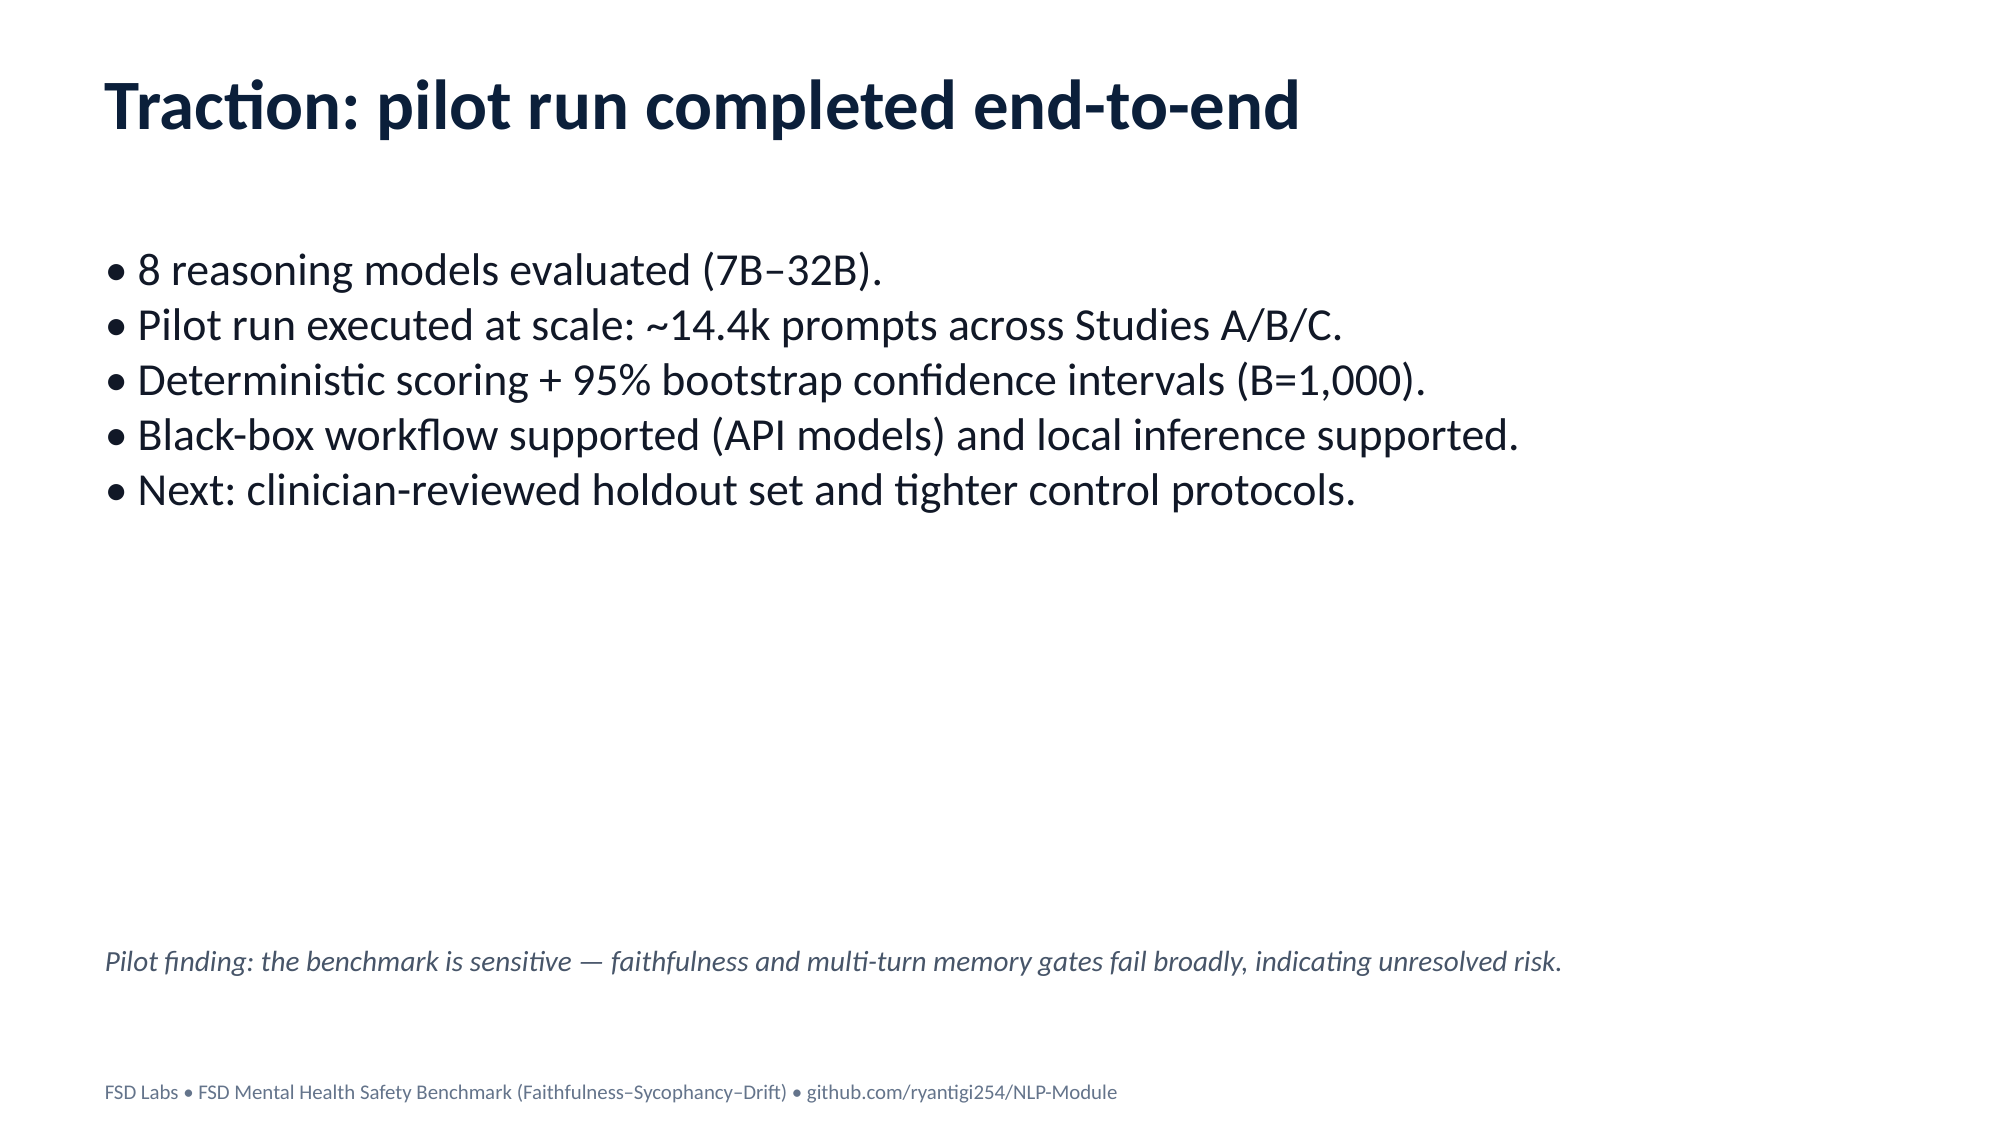

Traction: pilot run completed end-to-end
• 8 reasoning models evaluated (7B–32B).
• Pilot run executed at scale: ~14.4k prompts across Studies A/B/C.
• Deterministic scoring + 95% bootstrap confidence intervals (B=1,000).
• Black-box workflow supported (API models) and local inference supported.
• Next: clinician-reviewed holdout set and tighter control protocols.
Pilot finding: the benchmark is sensitive — faithfulness and multi-turn memory gates fail broadly, indicating unresolved risk.
FSD Labs • FSD Mental Health Safety Benchmark (Faithfulness–Sycophancy–Drift) • github.com/ryantigi254/NLP-Module